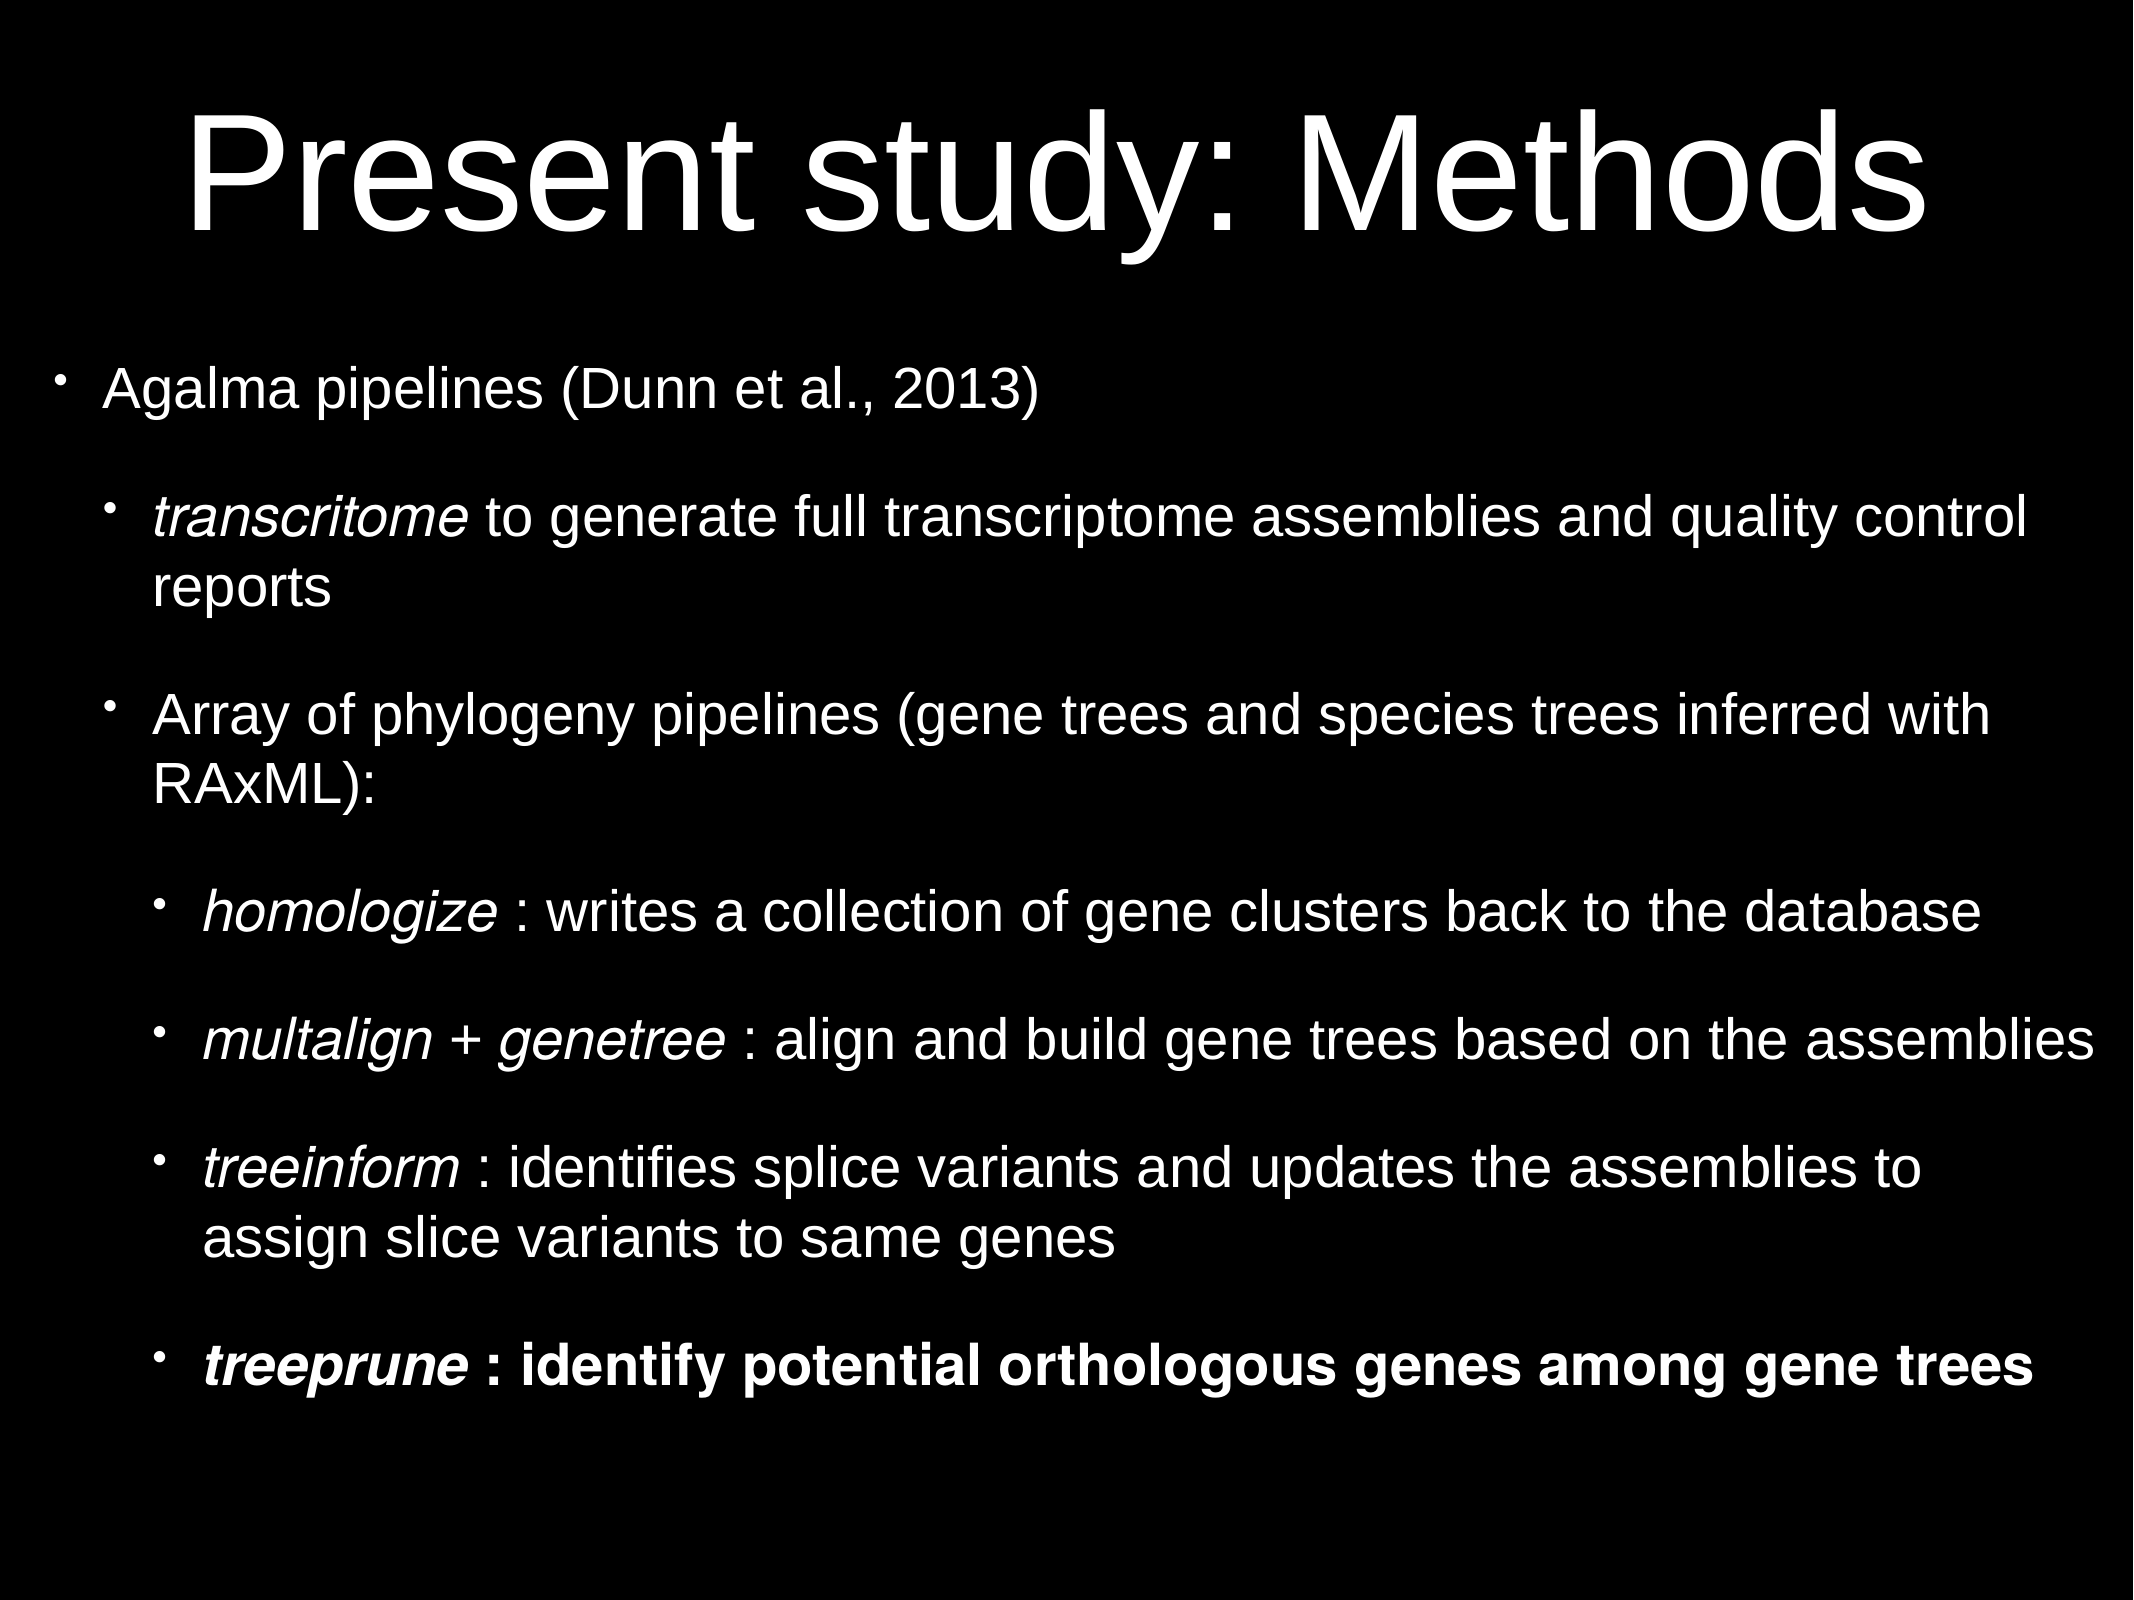

# Present study: Methods
Agalma pipelines (Dunn et al., 2013)
transcritome to generate full transcriptome assemblies and quality control reports
Array of phylogeny pipelines (gene trees and species trees inferred with RAxML):
homologize : writes a collection of gene clusters back to the database
multalign + genetree : align and build gene trees based on the assemblies
treeinform : identifies splice variants and updates the assemblies to assign slice variants to same genes
treeprune : identify potential orthologous genes among gene trees